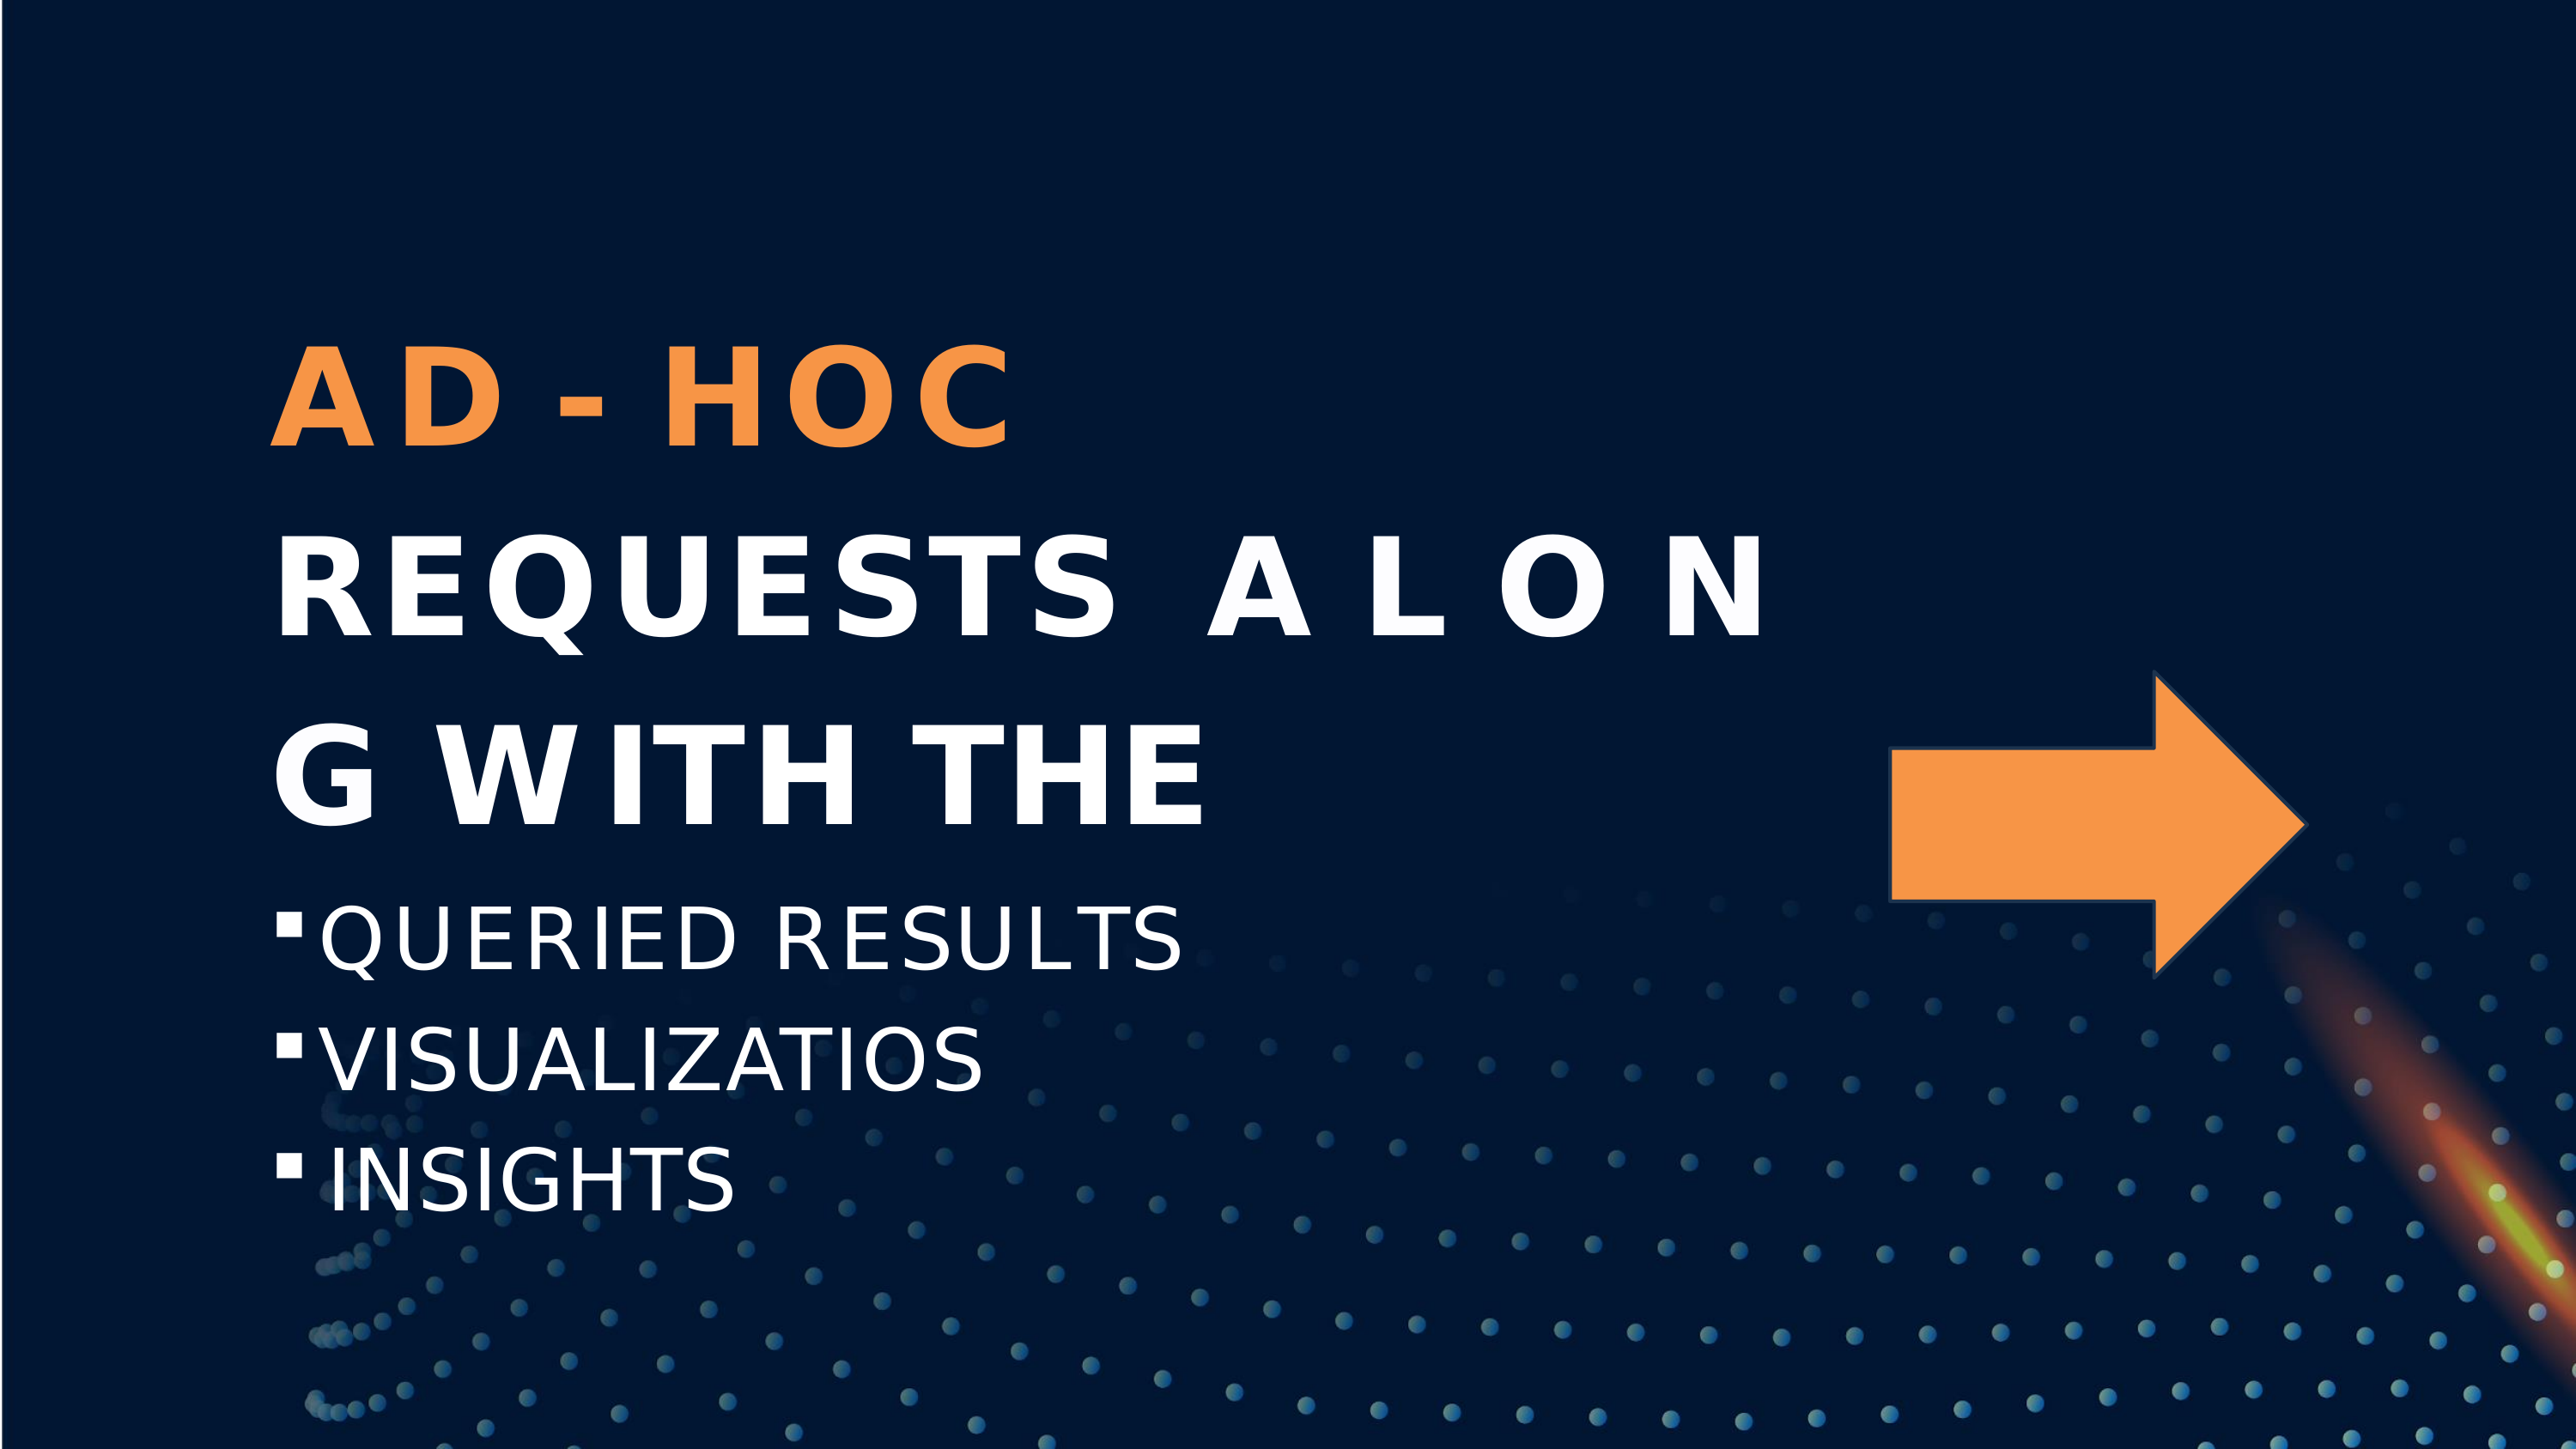

# AD - HOC REQUESTS  A L O N G WITH THE

QUERIED RESULTS
VISUALIZATIOS
INSIGHTS